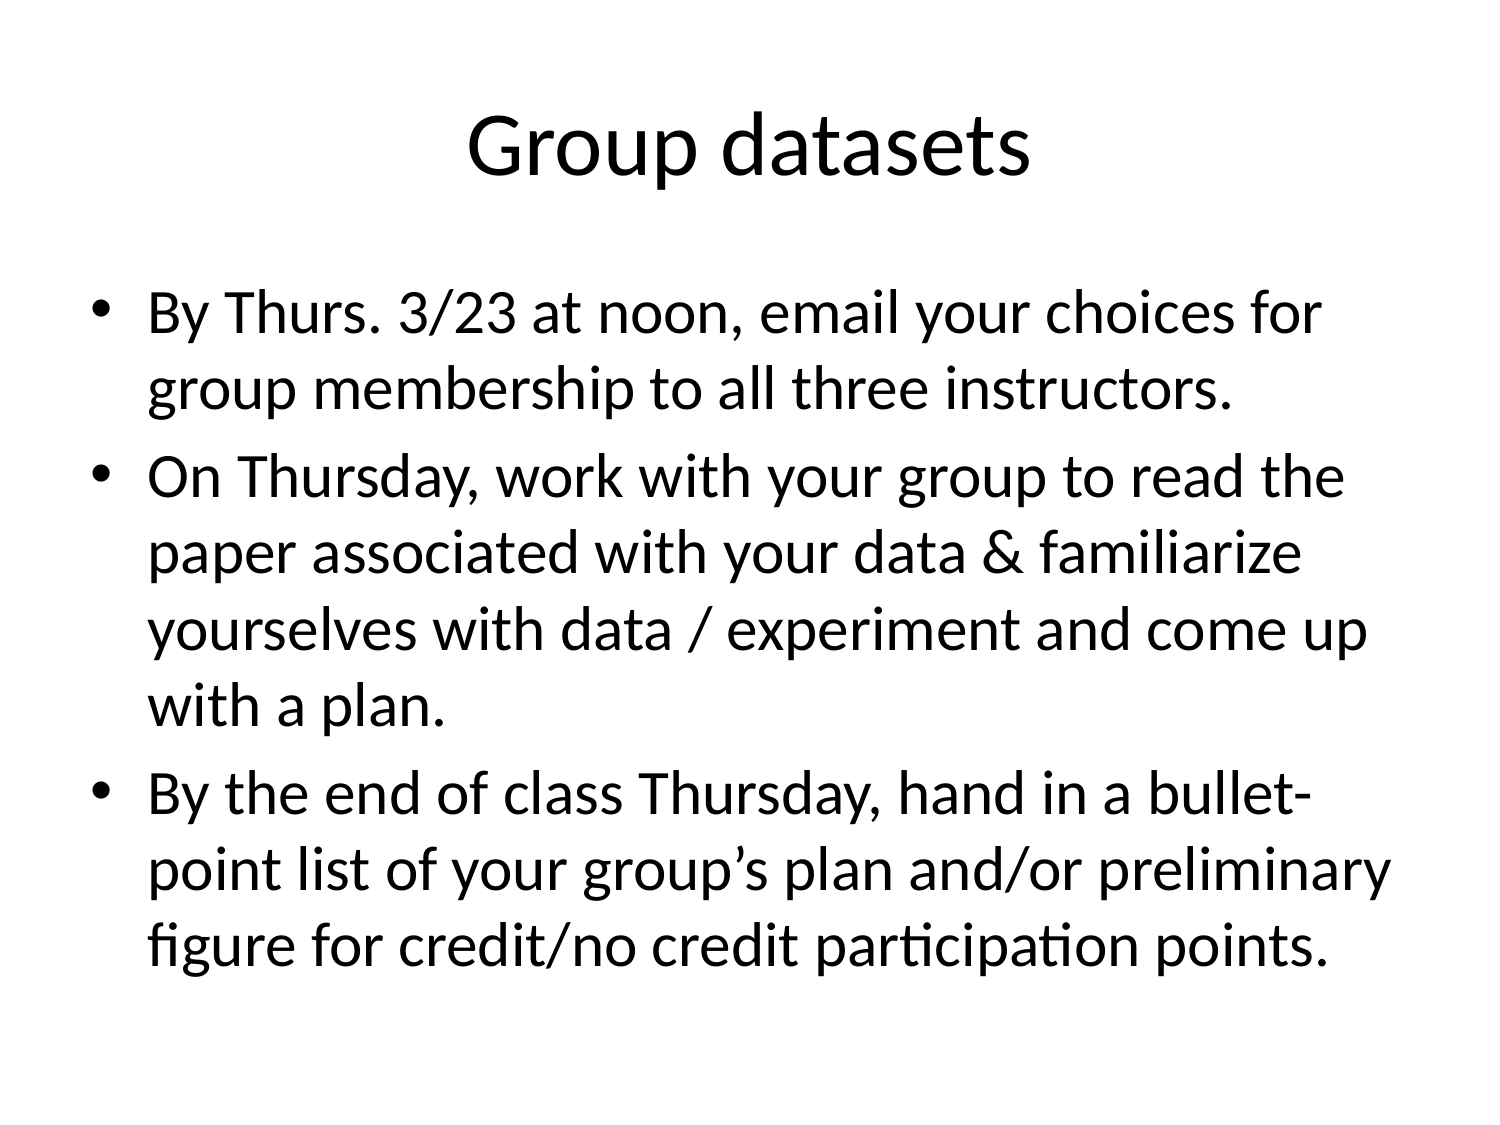

# Group datasets
By Thurs. 3/23 at noon, email your choices for group membership to all three instructors.
On Thursday, work with your group to read the paper associated with your data & familiarize yourselves with data / experiment and come up with a plan.
By the end of class Thursday, hand in a bullet-point list of your group’s plan and/or preliminary figure for credit/no credit participation points.